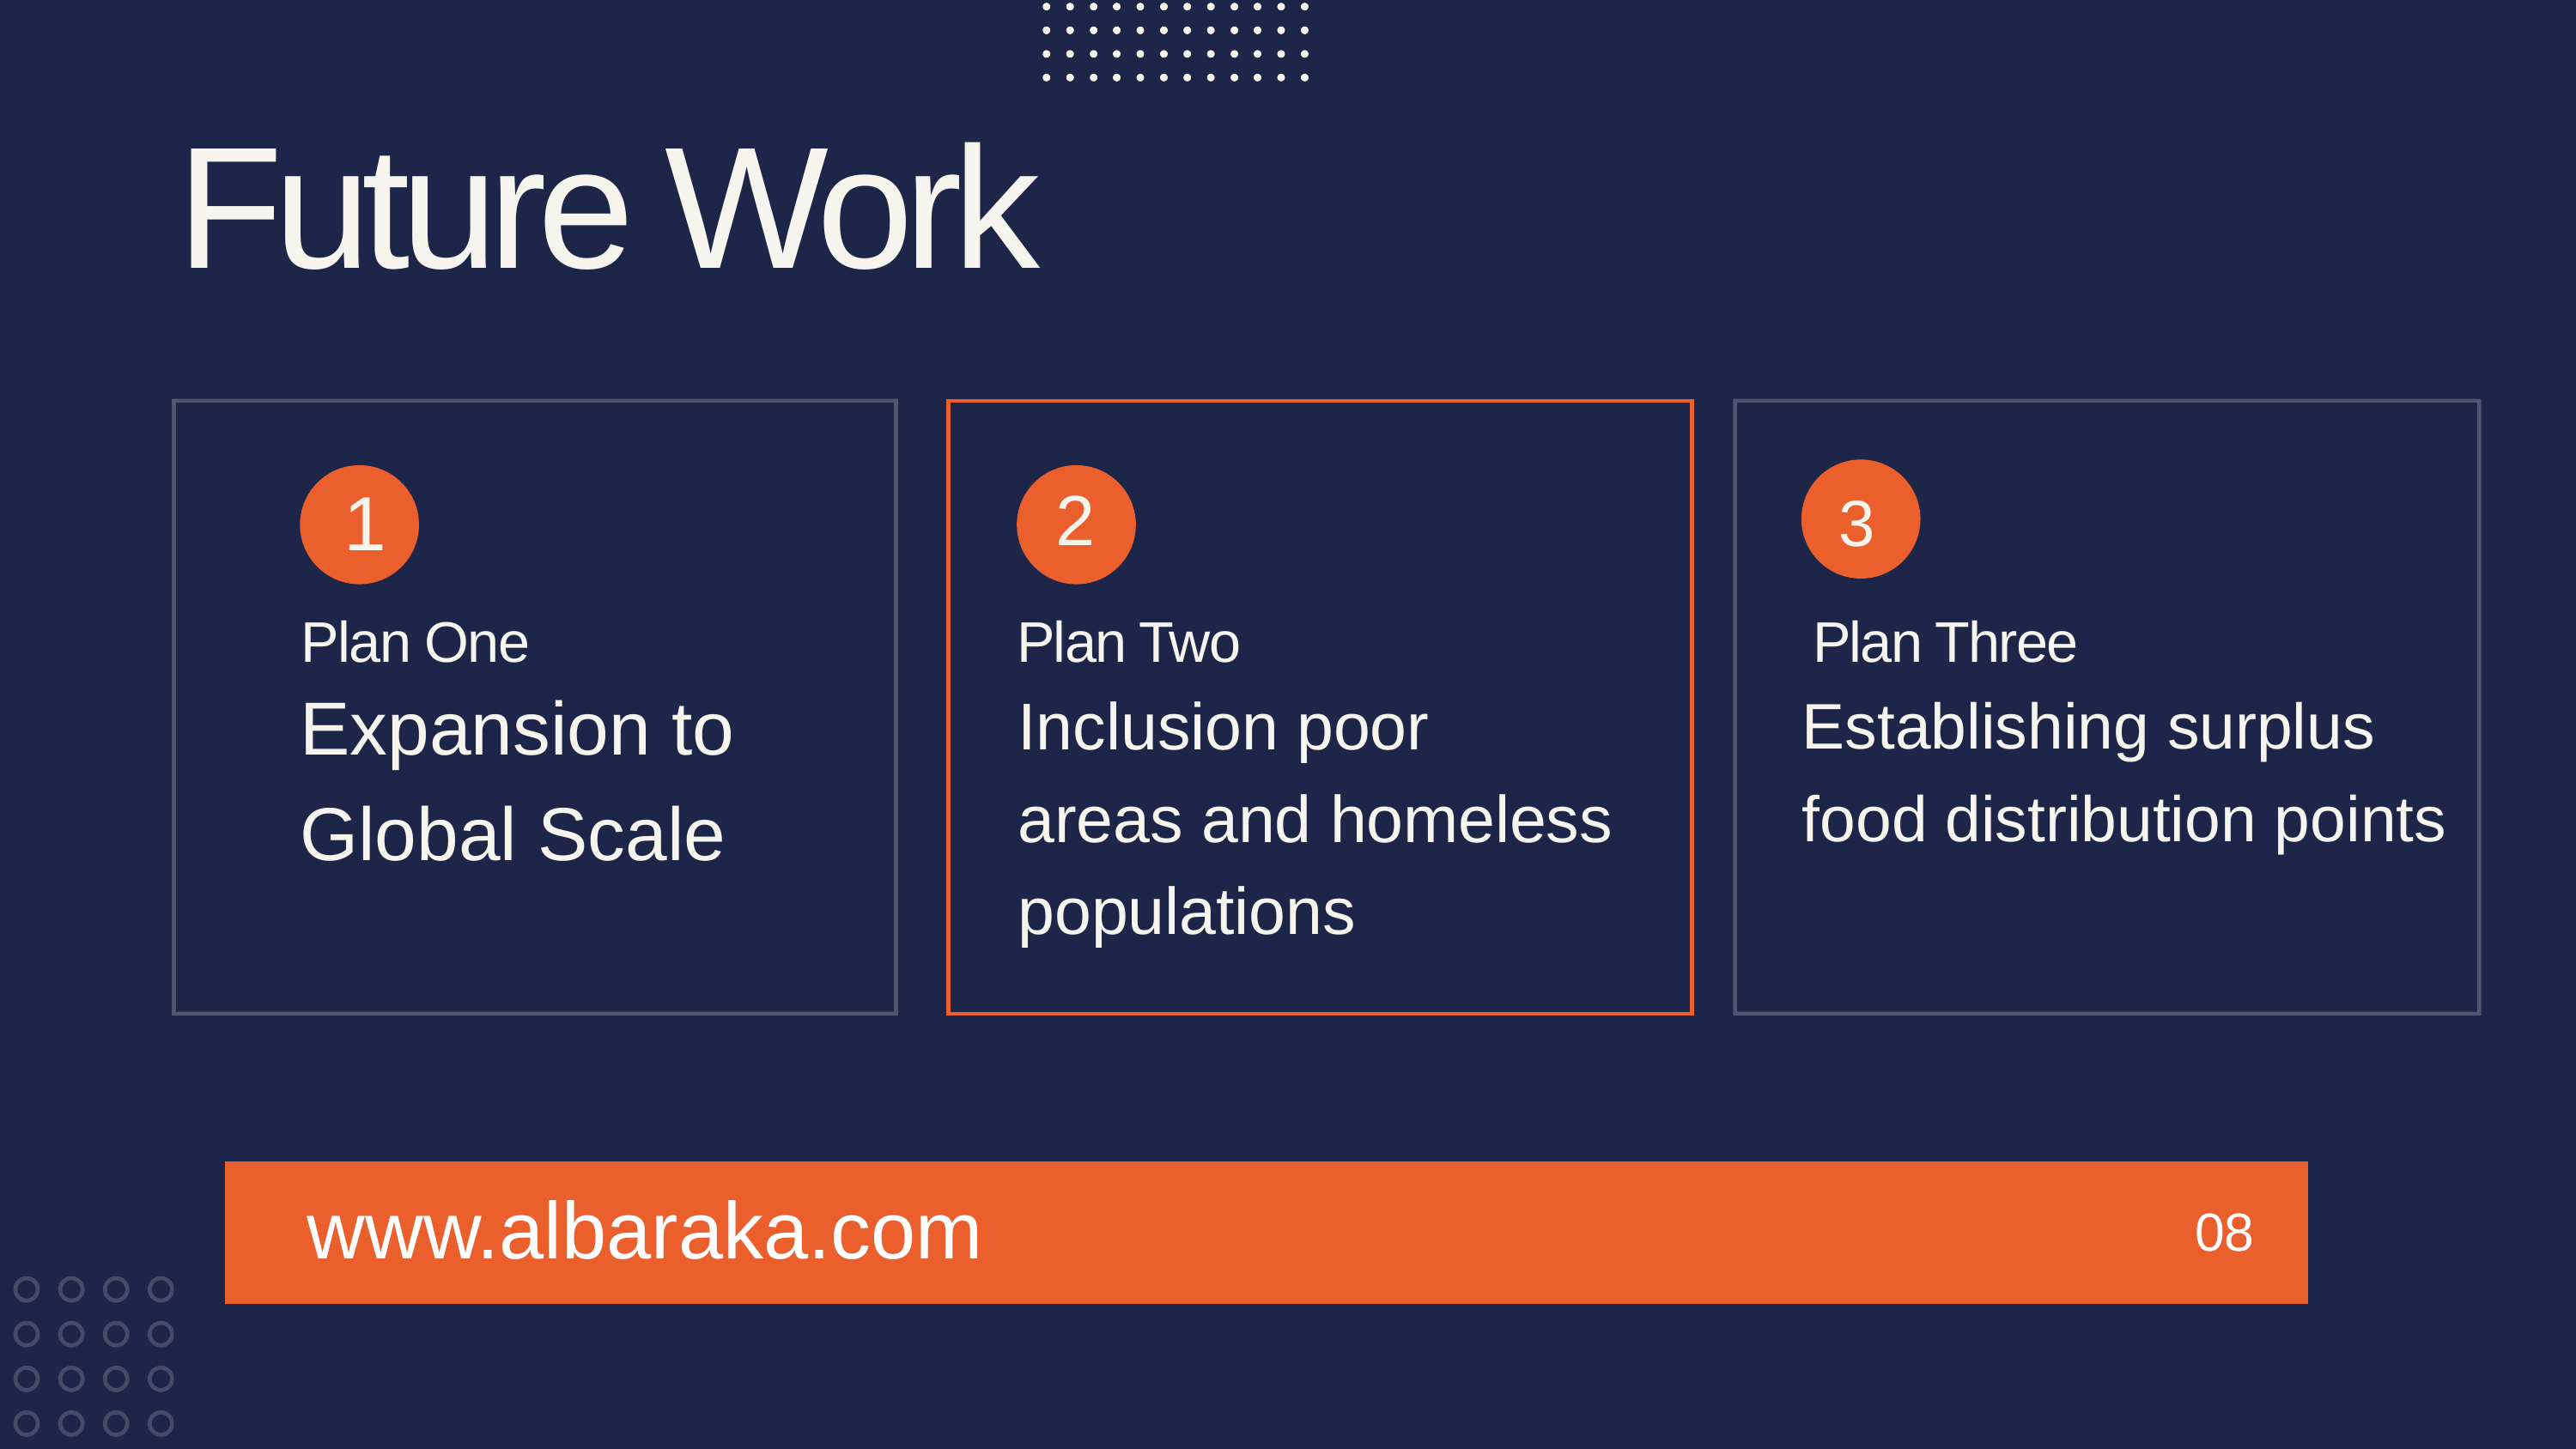

Future Work

2
1
3
Plan One
Plan Two
Plan Three
Expansion to Global Scale
Establishing surplus food distribution points
Inclusion poor
areas and homeless populations

www.albaraka.com
08